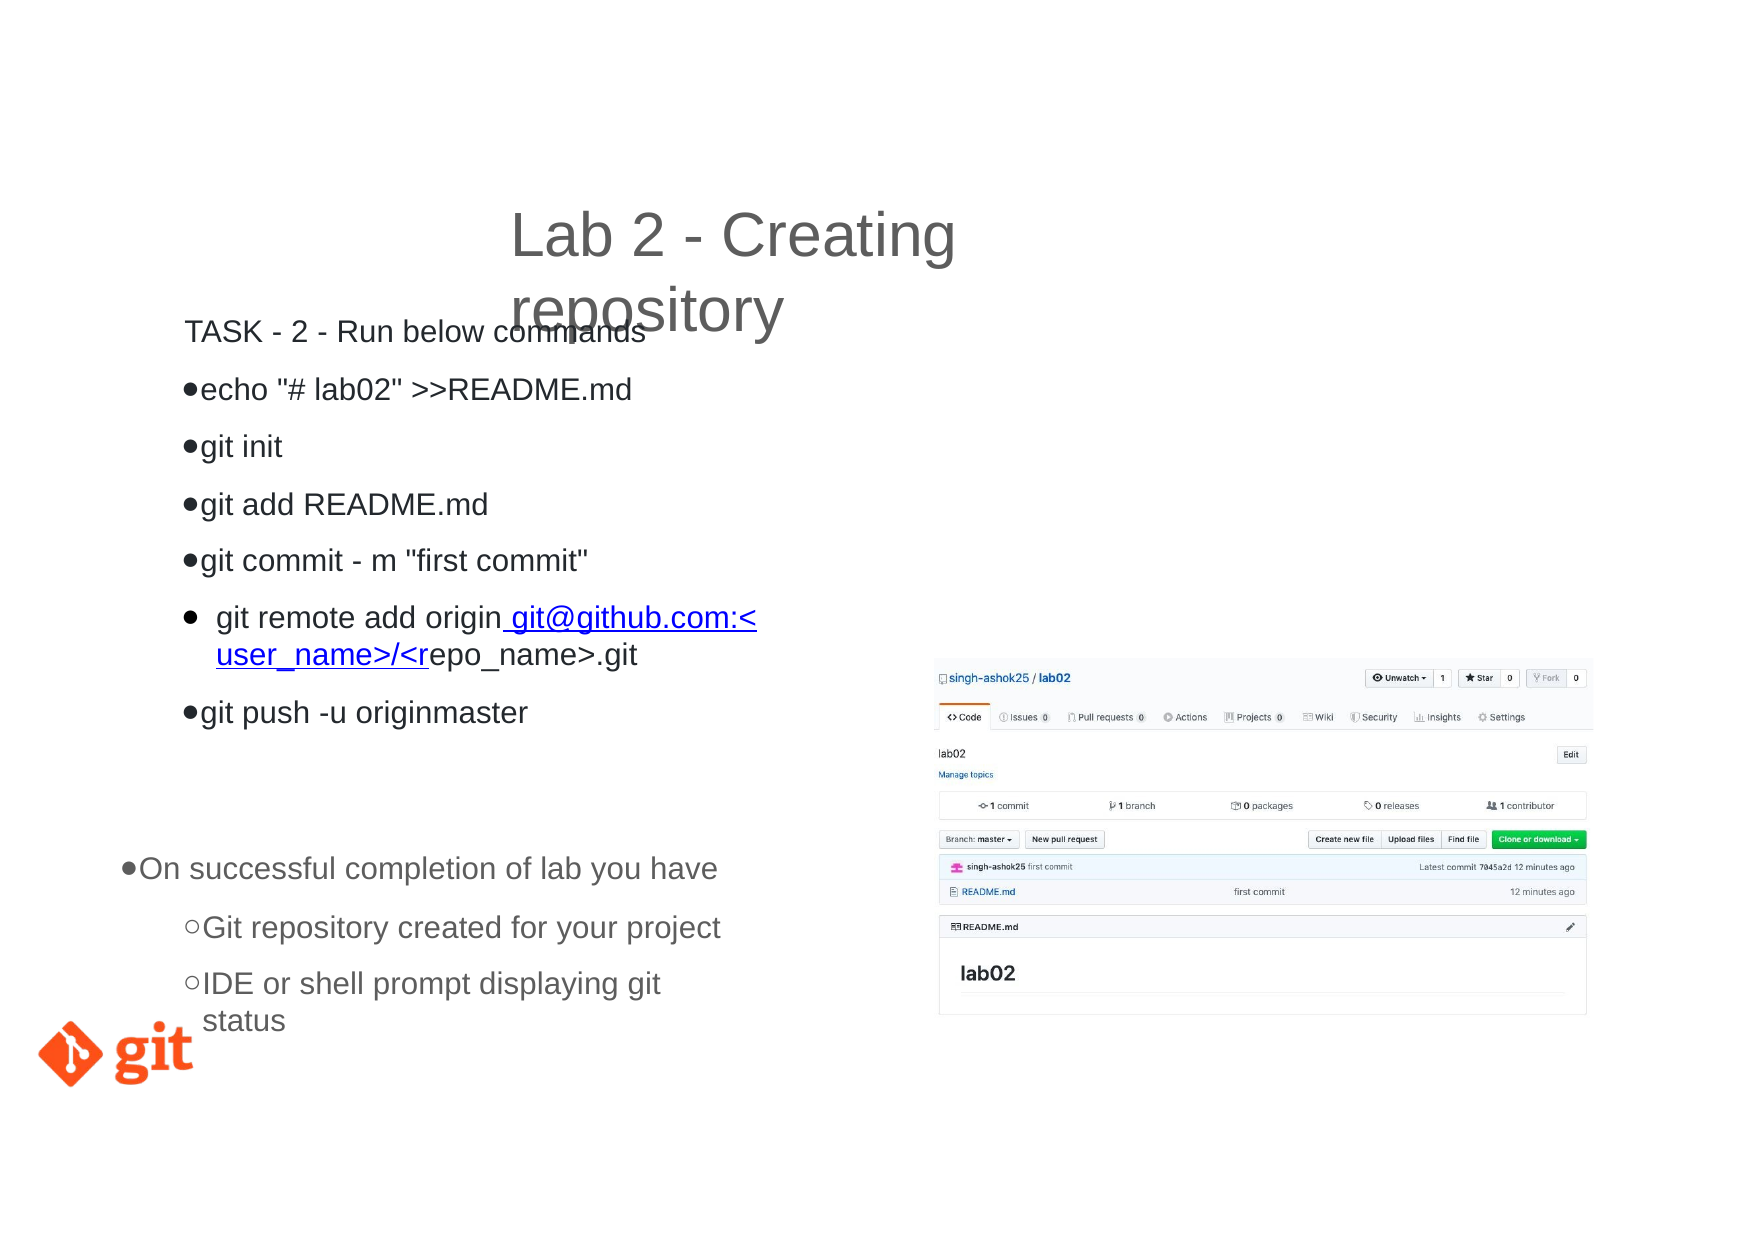

# Lab 2 - Creating repository
TASK - 2 - Run below commands
echo "# lab02" >>README.md
git init
git add README.md
git commit - m "ﬁrst commit"
git remote add origin git@github.com:<user_name>/<repo_name>.git
git push -u originmaster

On successful completion of lab you have
Git repository created for your project
IDE or shell prompt displaying git status